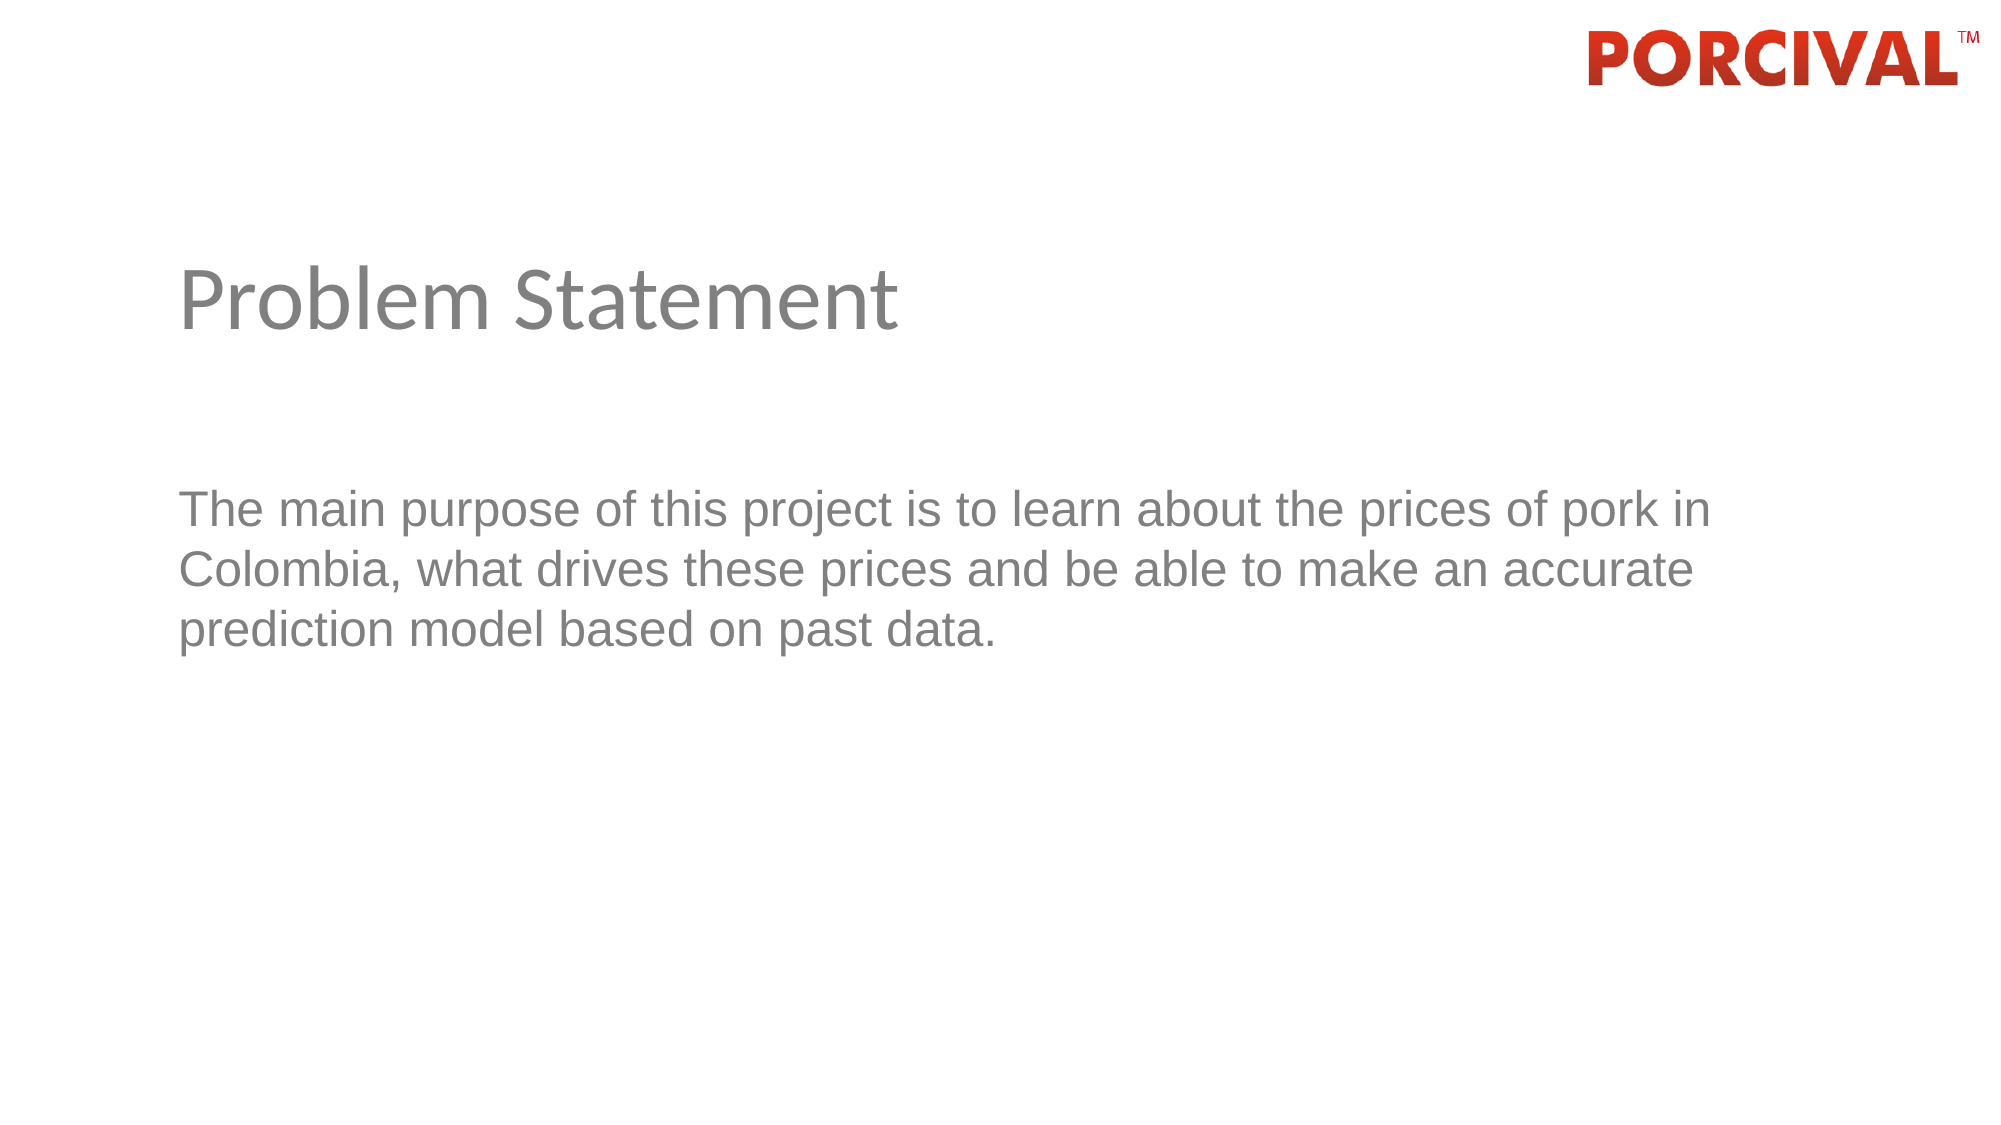

Problem Statement
The main purpose of this project is to learn about the prices of pork in Colombia, what drives these prices and be able to make an accurate prediction model based on past data.